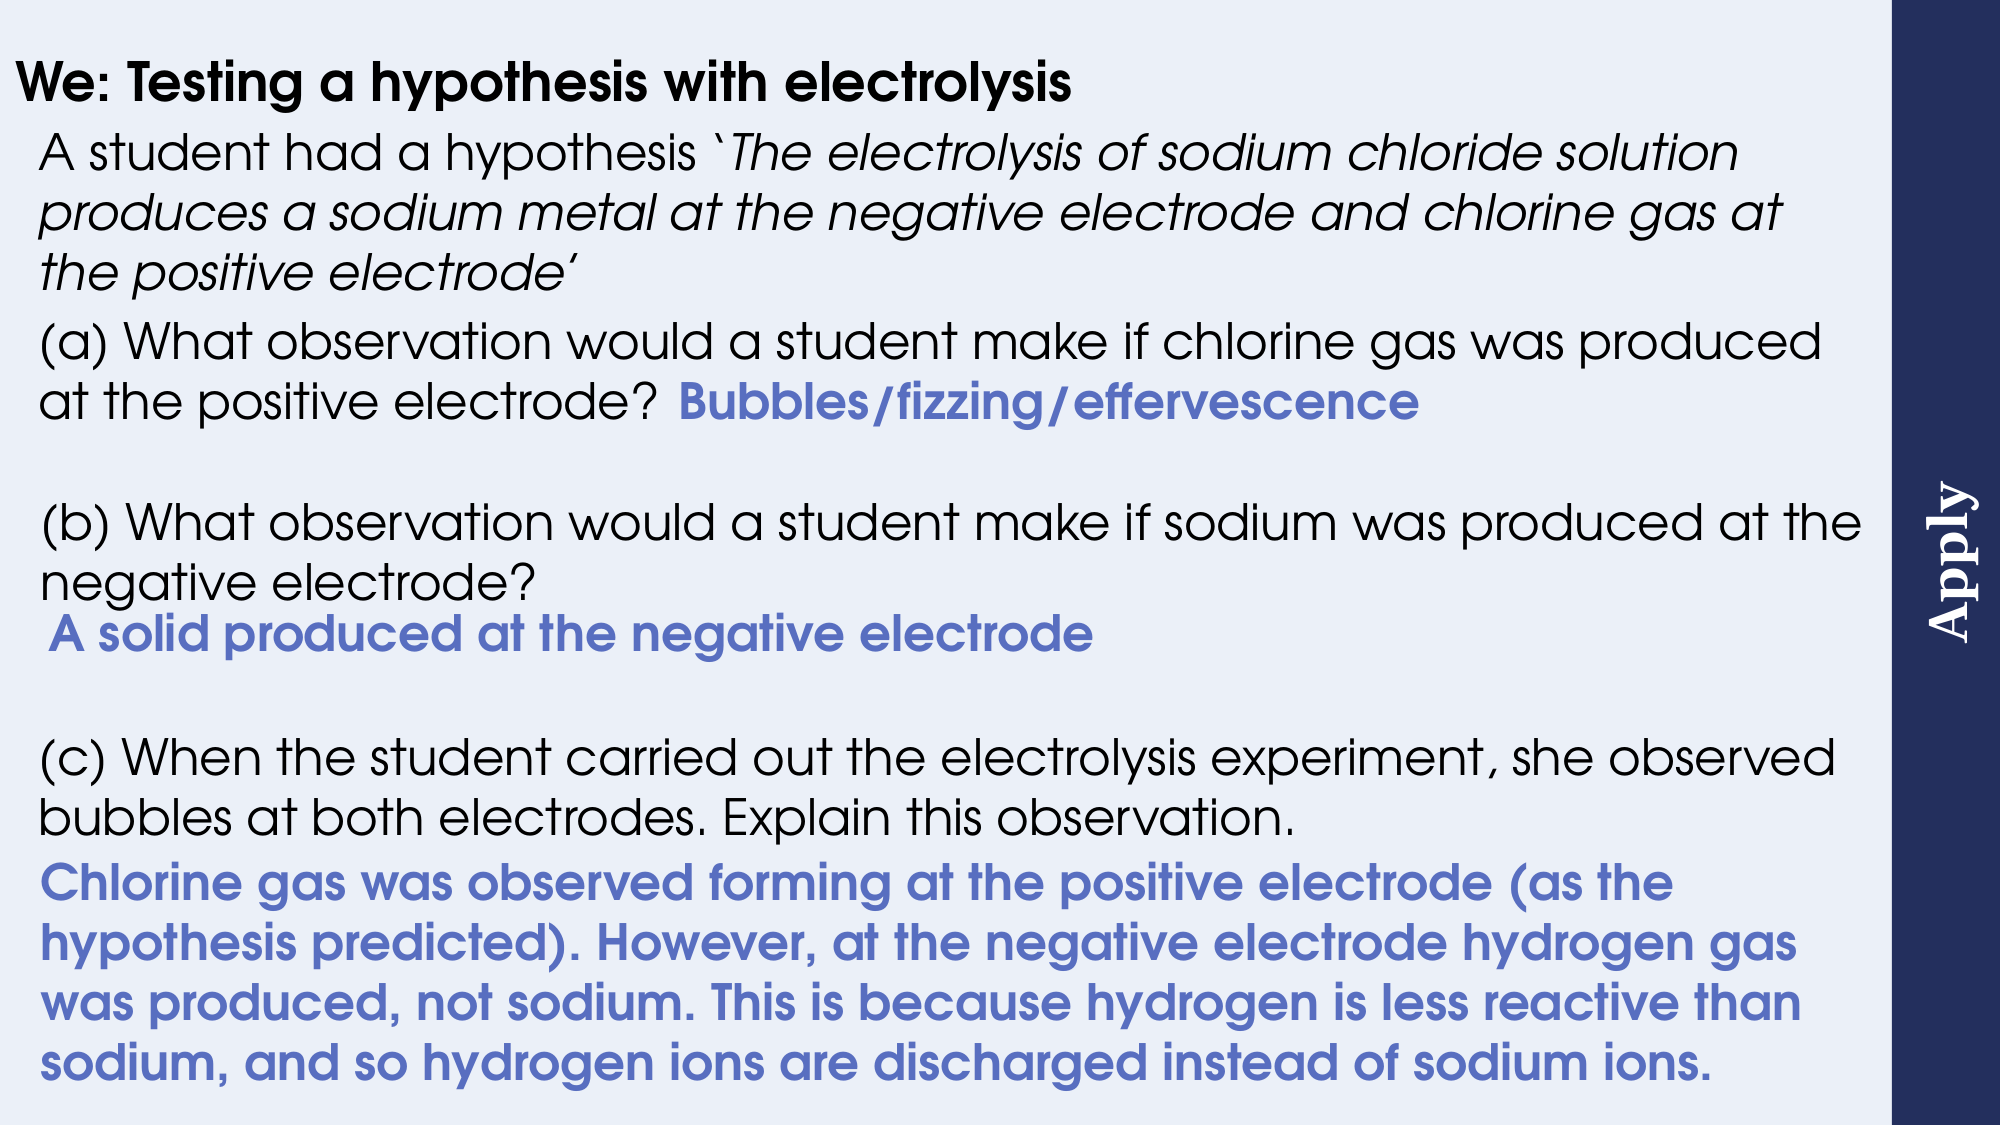

We: Testing a hypothesis with electrolysis
A student had a hypothesis ‘The electrolysis of sodium chloride solution produces a sodium metal at the negative electrode and chlorine gas at the positive electrode’
(a) What observation would a student make if chlorine gas was produced at the positive electrode?
Bubbles/fizzing/effervescence
(b) What observation would a student make if sodium was produced at the negative electrode?
A solid produced at the negative electrode
(c) When the student carried out the electrolysis experiment, she observed bubbles at both electrodes. Explain this observation.
Chlorine gas was observed forming at the positive electrode (as the hypothesis predicted). However, at the negative electrode hydrogen gas was produced, not sodium. This is because hydrogen is less reactive than sodium, and so hydrogen ions are discharged instead of sodium ions.